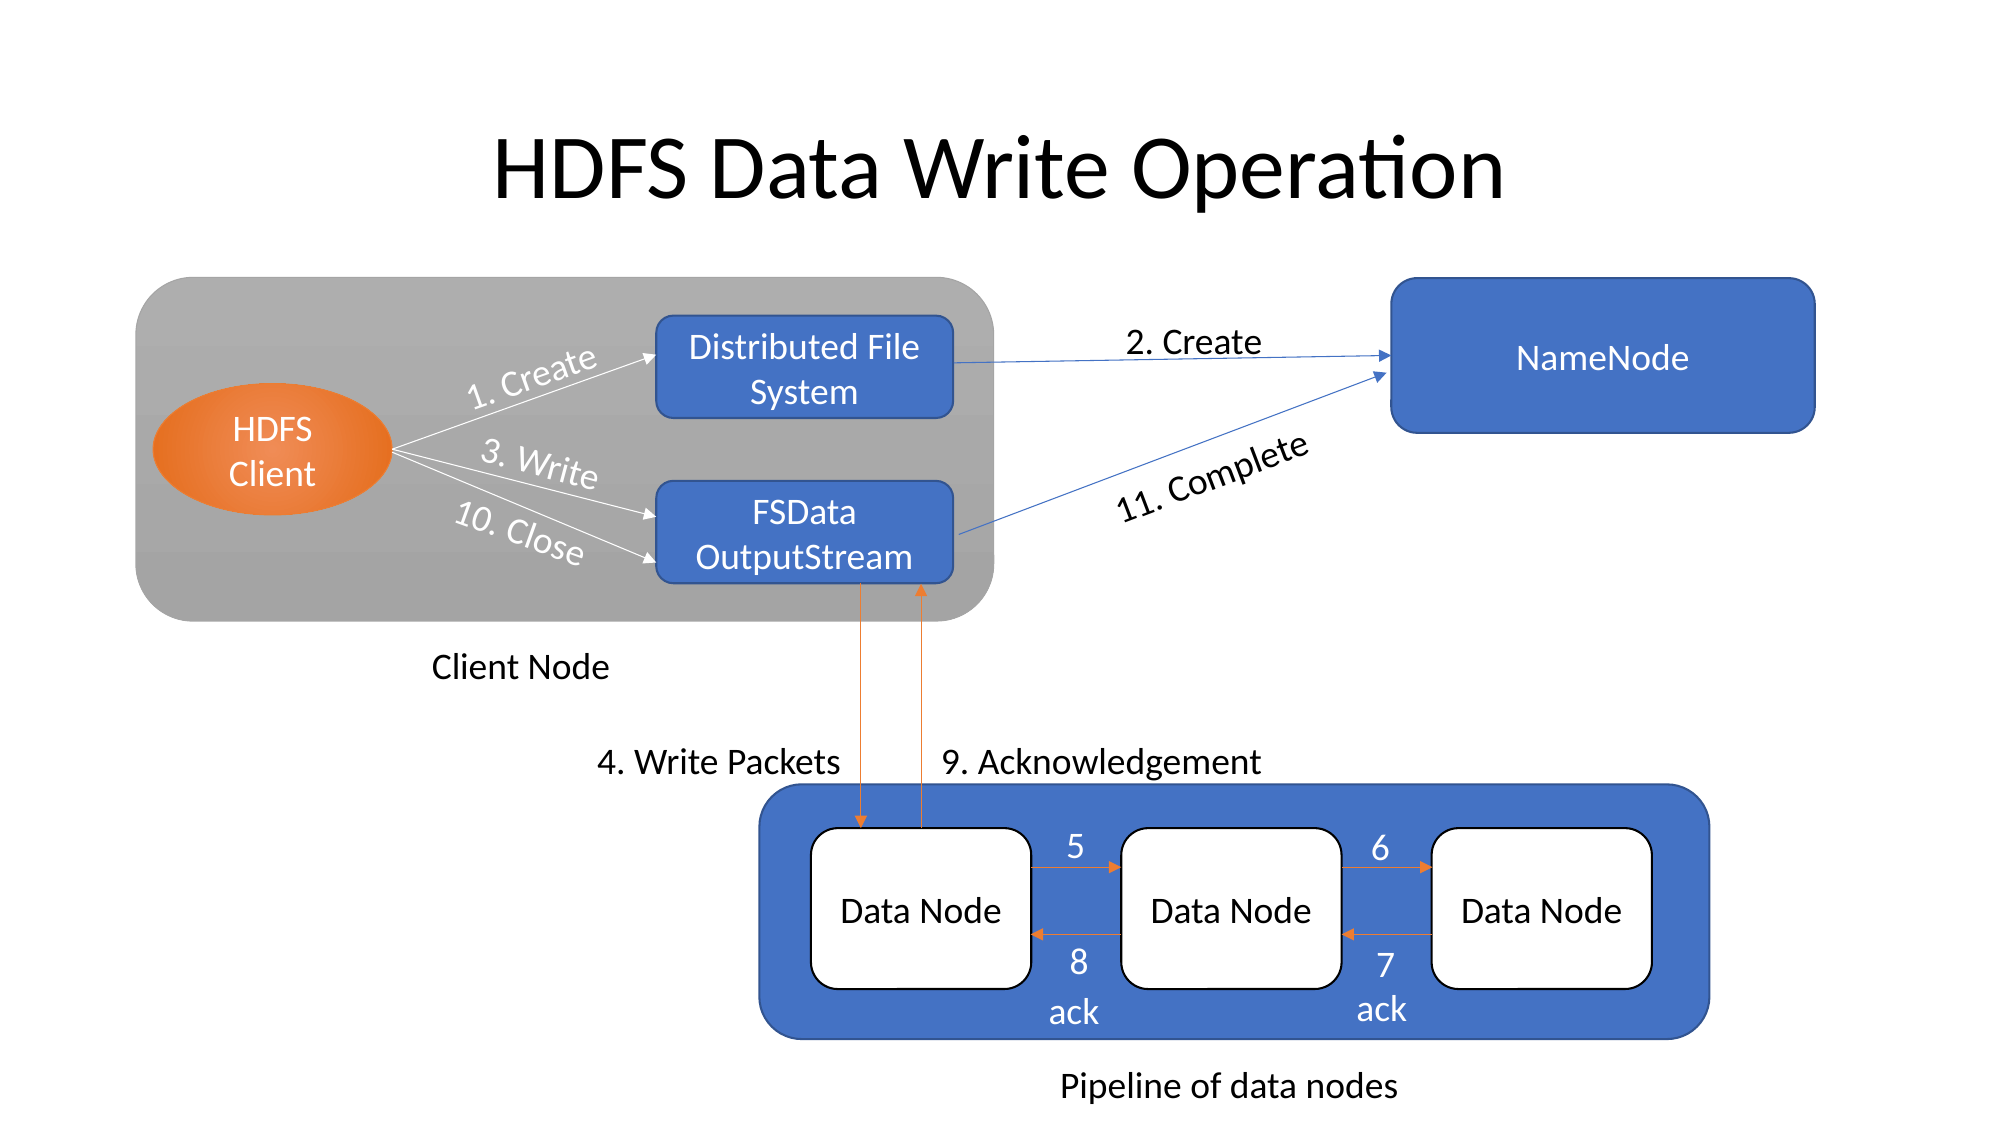

# HDFS Data Write Operation

NameNode
2. Create
Distributed File System
1. Create
HDFS Client
11. Complete
3. Write
FSData OutputStream
10. Close
Client Node
4. Write Packets
9. Acknowledgement

5
6
Data Node
Data Node
Data Node
8
7
ack
ack
Pipeline of data nodes